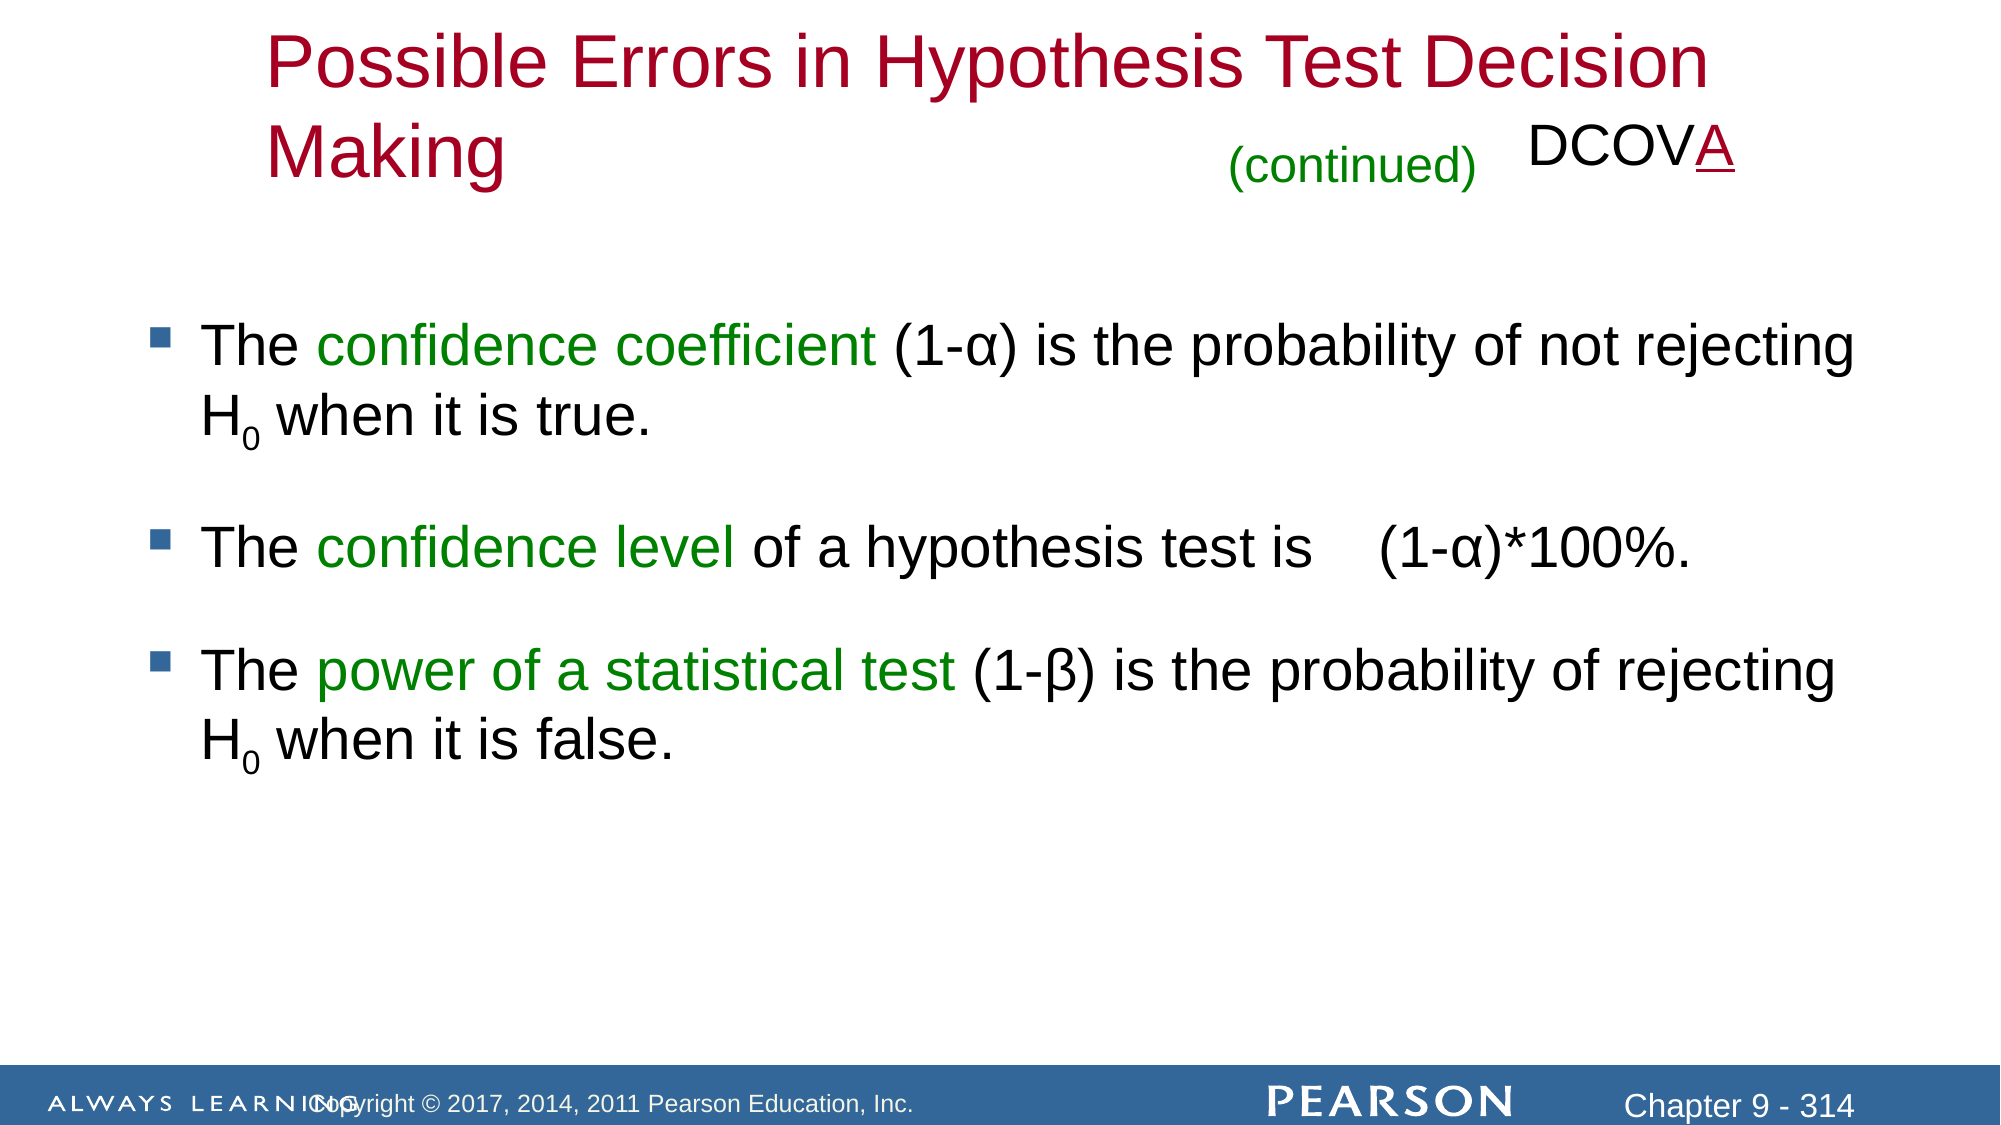

Possible Errors in Hypothesis Test Decision Making
The confidence coefficient (1-α) is the probability of not rejecting H0 when it is true.

The confidence level of a hypothesis test is    (1-α)*100%.

The power of a statistical test (1-β) is the probability of rejecting H0 when it is false.
DCOVA
(continued)